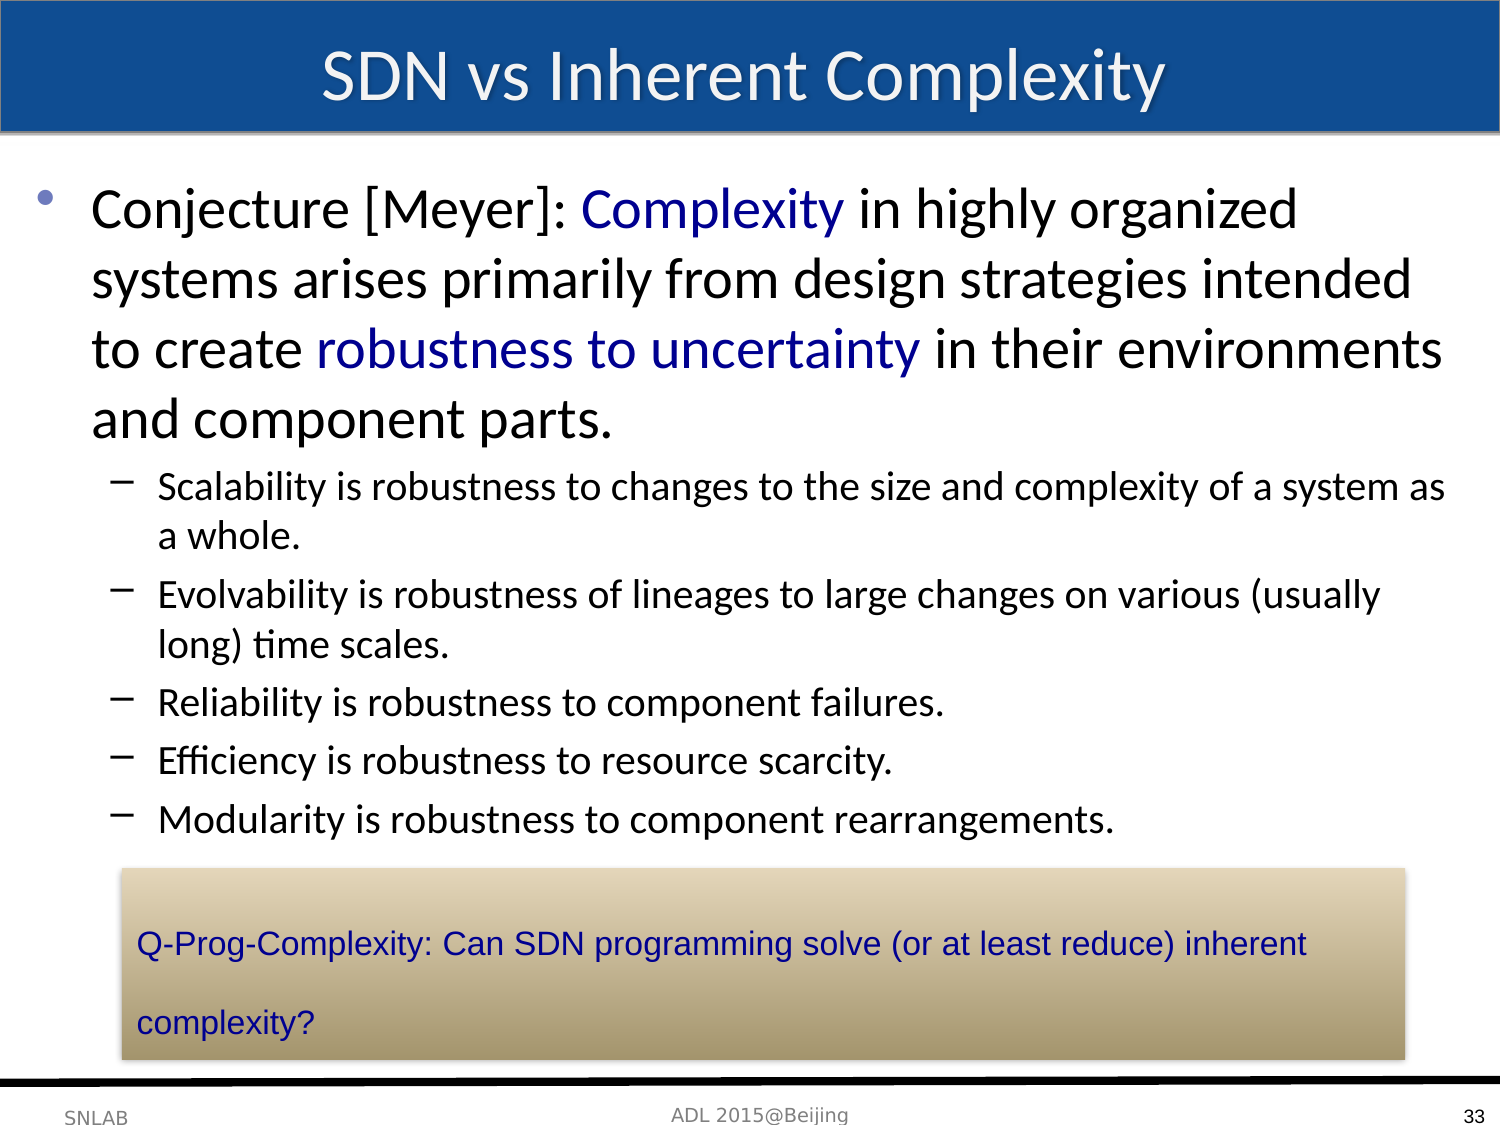

# SDN vs Inherent Complexity
Conjecture [Meyer]: Complexity in highly organized systems arises primarily from design strategies intended to create robustness to uncertainty in their environments and component parts.
Scalability is robustness to changes to the size and complexity of a system as a whole.
Evolvability is robustness of lineages to large changes on various (usually long) time scales.
Reliability is robustness to component failures.
Efficiency is robustness to resource scarcity.
Modularity is robustness to component rearrangements.
Q-Prog-Complexity: Can SDN programming solve (or at least reduce) inherent complexity?
33